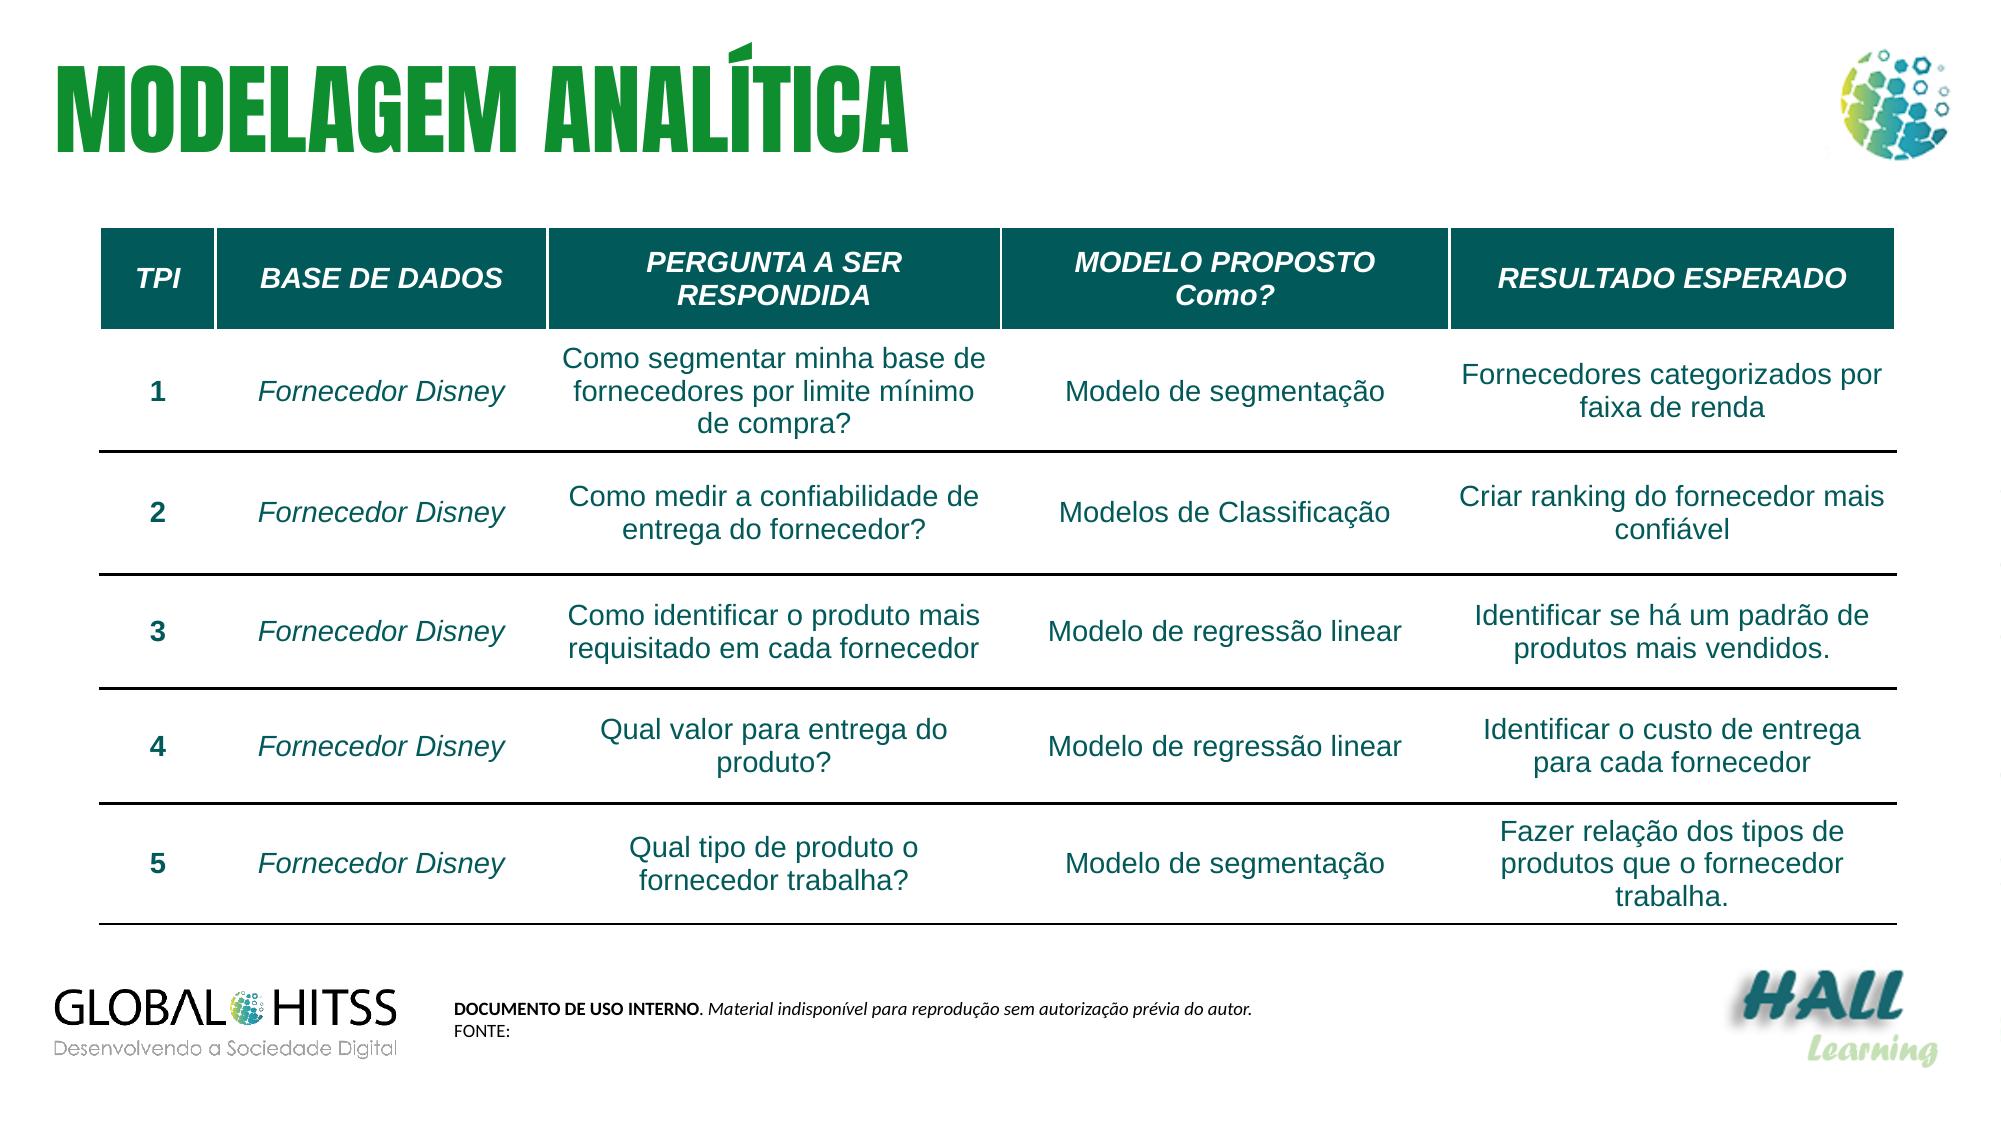

MODELAGEM ANALÍTICA
| TPI | BASE DE DADOS | PERGUNTA A SER RESPONDIDA | MODELO PROPOSTO Como? | RESULTADO ESPERADO |
| --- | --- | --- | --- | --- |
| 1 | Fornecedor Disney | Como segmentar minha base de fornecedores por limite mínimo de compra? | Modelo de segmentação | Fornecedores categorizados por faixa de renda |
| 2 | Fornecedor Disney | Como medir a confiabilidade de entrega do fornecedor? | Modelos de Classificação | Criar ranking do fornecedor mais confiável |
| 3 | Fornecedor Disney | Como identificar o produto mais requisitado em cada fornecedor | Modelo de regressão linear | Identificar se há um padrão de produtos mais vendidos. |
| 4 | Fornecedor Disney | Qual valor para entrega do produto? | Modelo de regressão linear | Identificar o custo de entrega para cada fornecedor |
| 5 | Fornecedor Disney | Qual tipo de produto o fornecedor trabalha? | Modelo de segmentação | Fazer relação dos tipos de produtos que o fornecedor trabalha. |
DOCUMENTO DE USO INTERNO. Material indisponível para reprodução sem autorização prévia do autor.
FONTE: